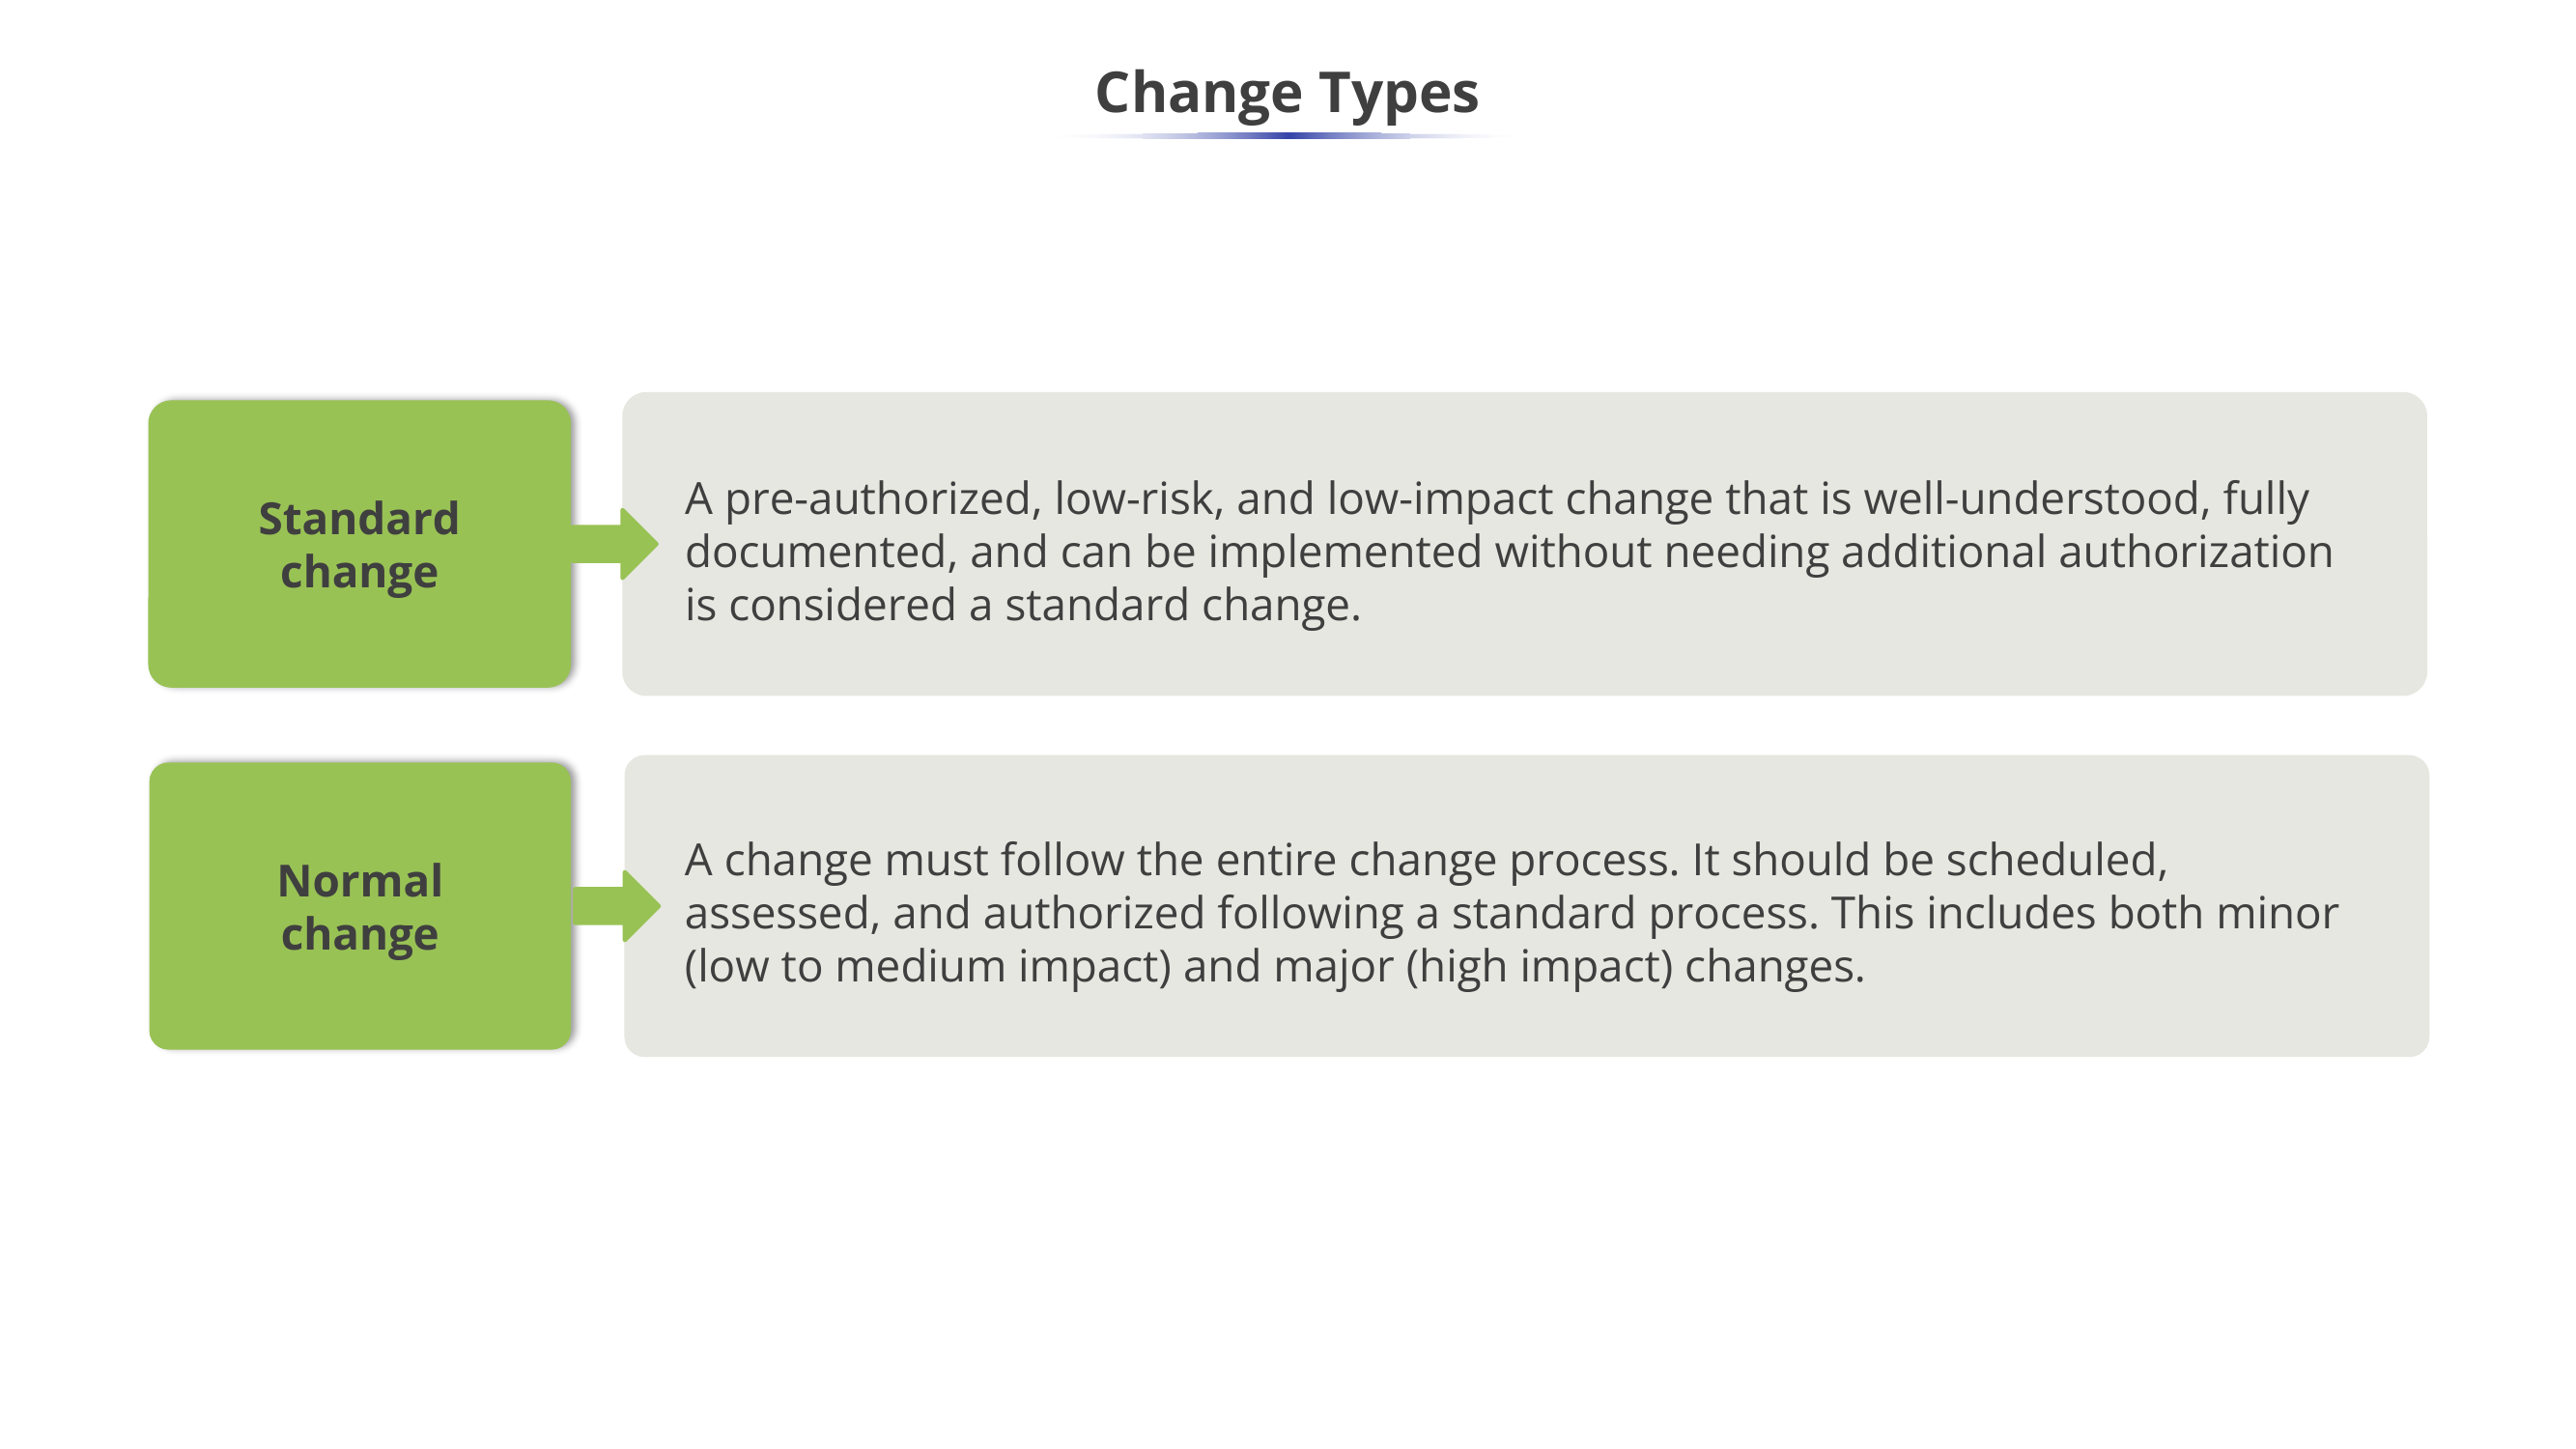

# Change Types

Standard change

A pre-authorized, low-risk, and low-impact change that is well-understood, fully documented, and can be implemented without needing additional authorization is considered a standard change.

Normal change

A change must follow the entire change process. It should be scheduled, assessed, and authorized following a standard process. This includes both minor (low to medium impact) and major (high impact) changes.